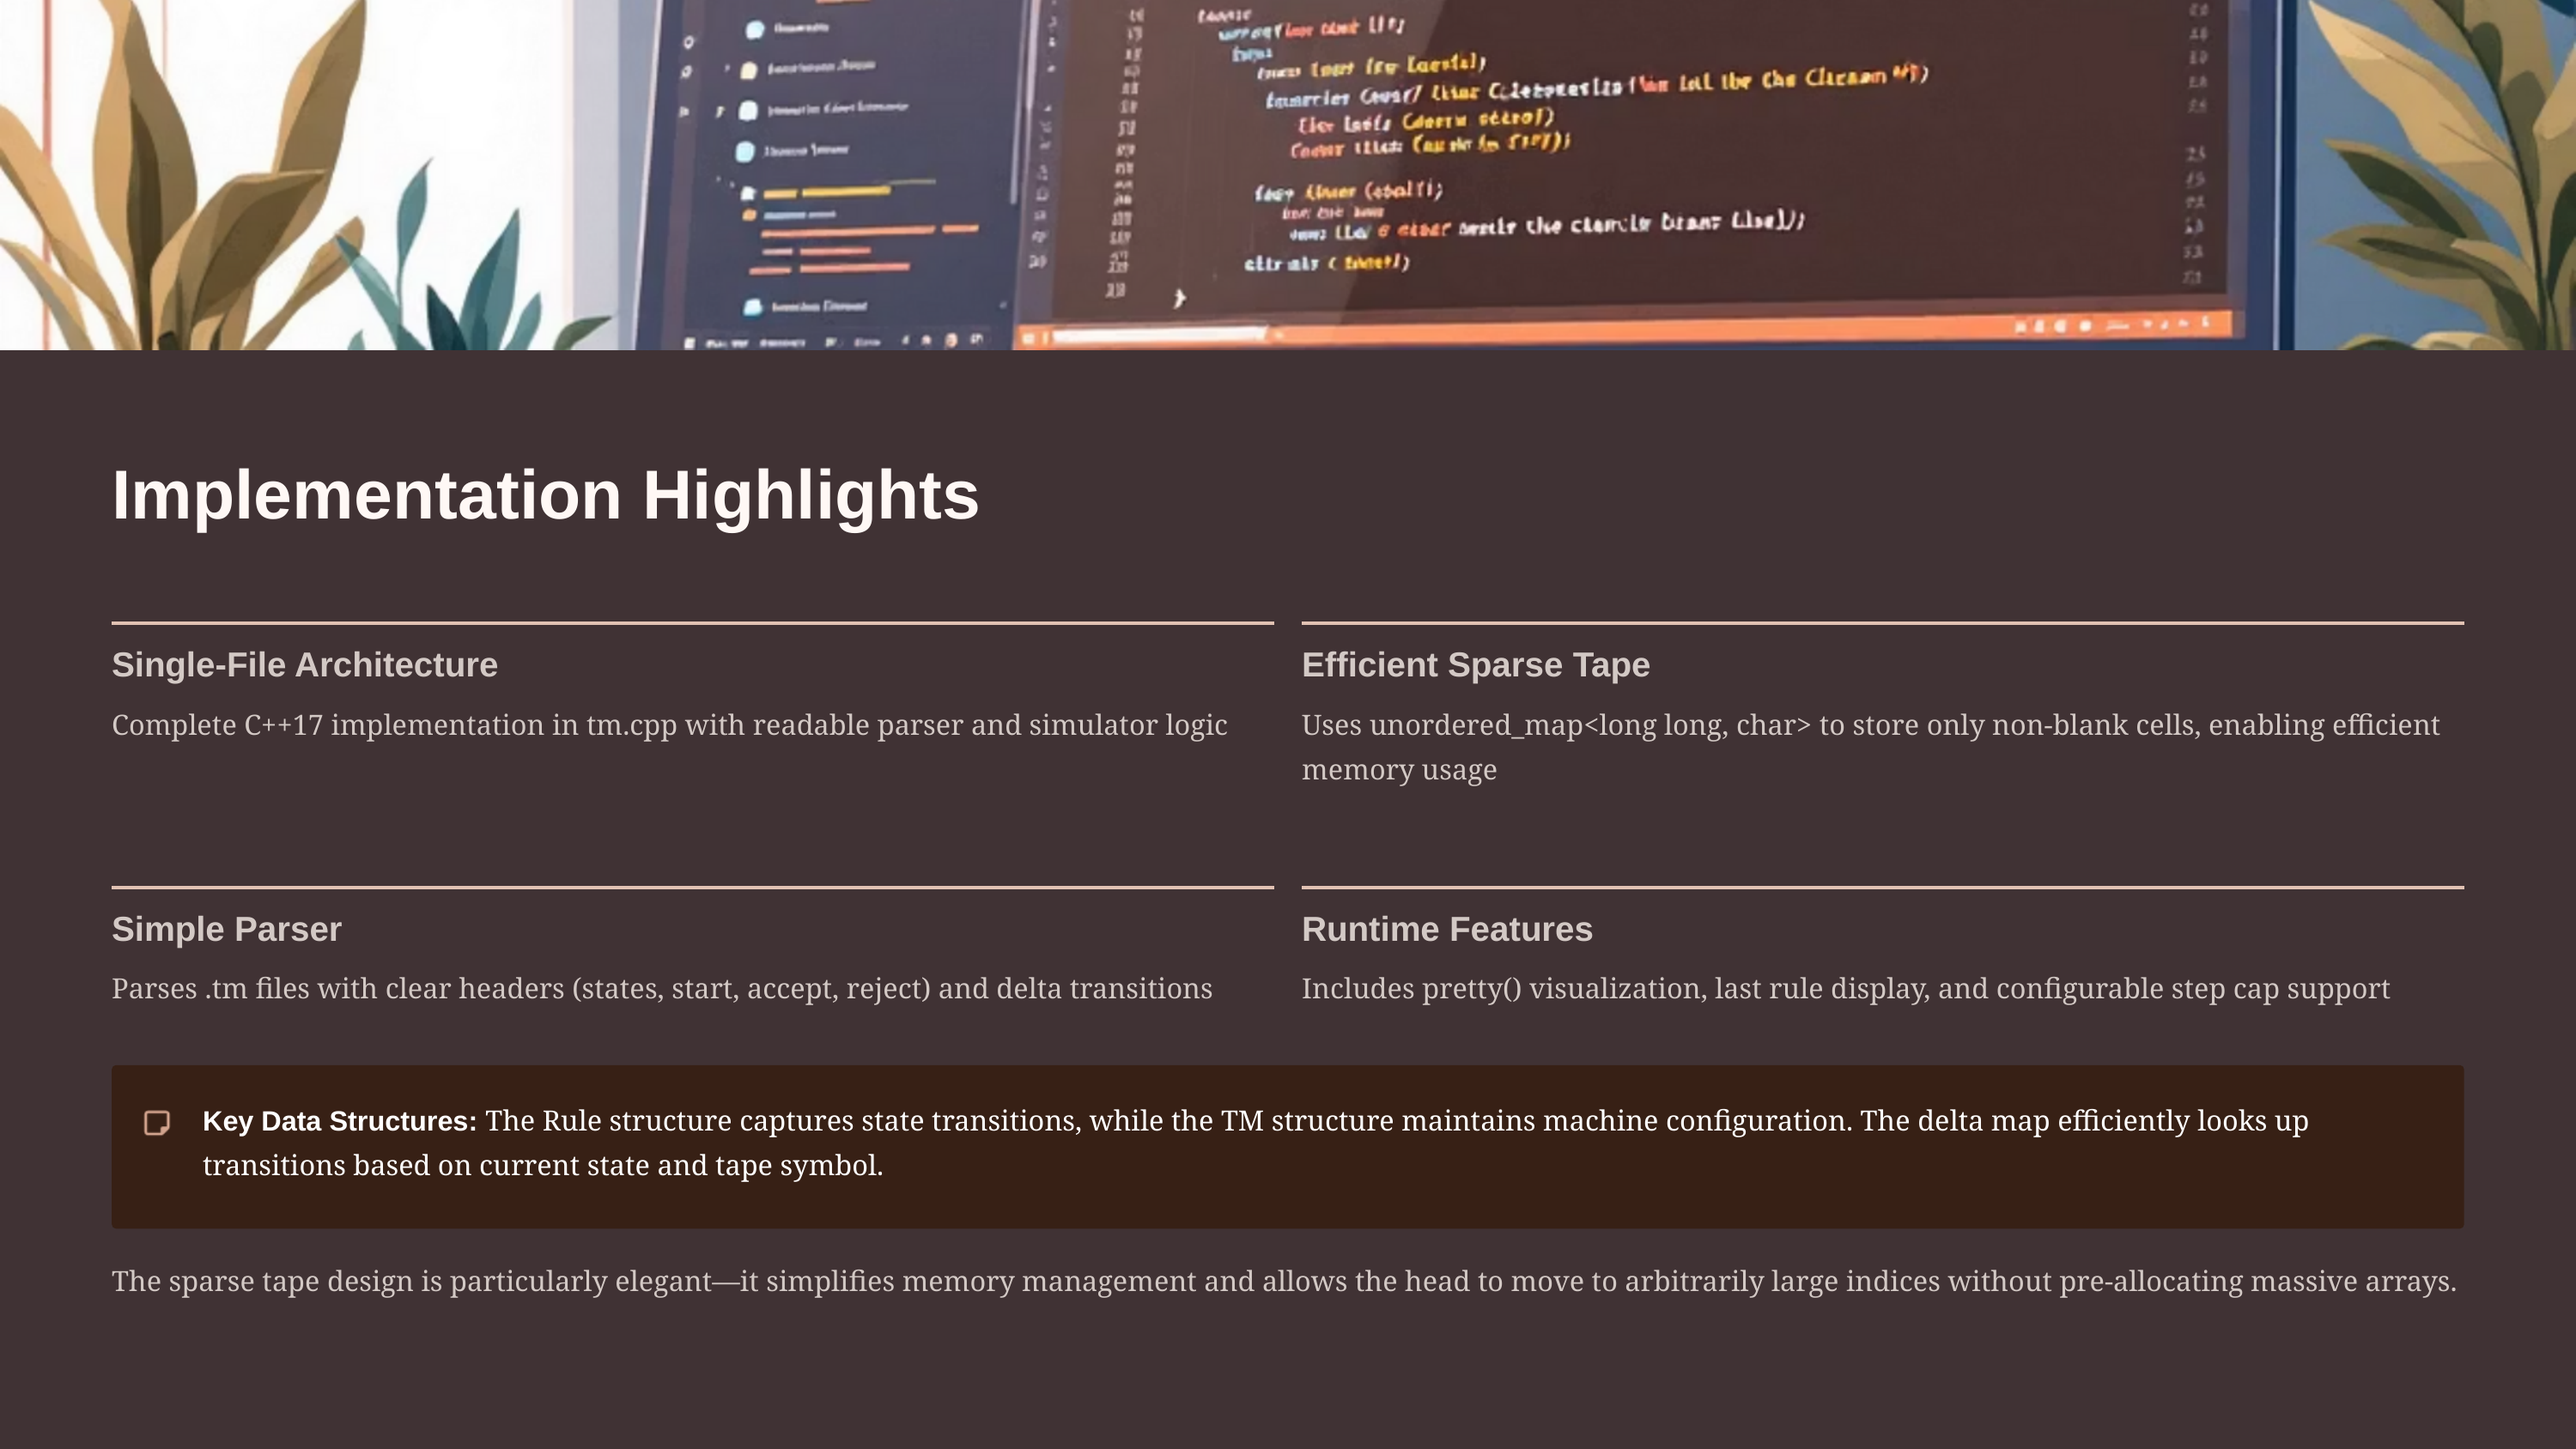

Implementation Highlights

Single-File Architecture
Efficient Sparse Tape
Complete C++17 implementation in tm.cpp with readable parser and simulator logic
Uses unordered_map<long long, char> to store only non-blank cells, enabling efficient memory usage

Simple Parser
Runtime Features
Parses .tm files with clear headers (states, start, accept, reject) and delta transitions
Includes pretty() visualization, last rule display, and configurable step cap support

Key Data Structures: The Rule structure captures state transitions, while the TM structure maintains machine configuration. The delta map efficiently looks up transitions based on current state and tape symbol.

The sparse tape design is particularly elegant—it simplifies memory management and allows the head to move to arbitrarily large indices without pre-allocating massive arrays.